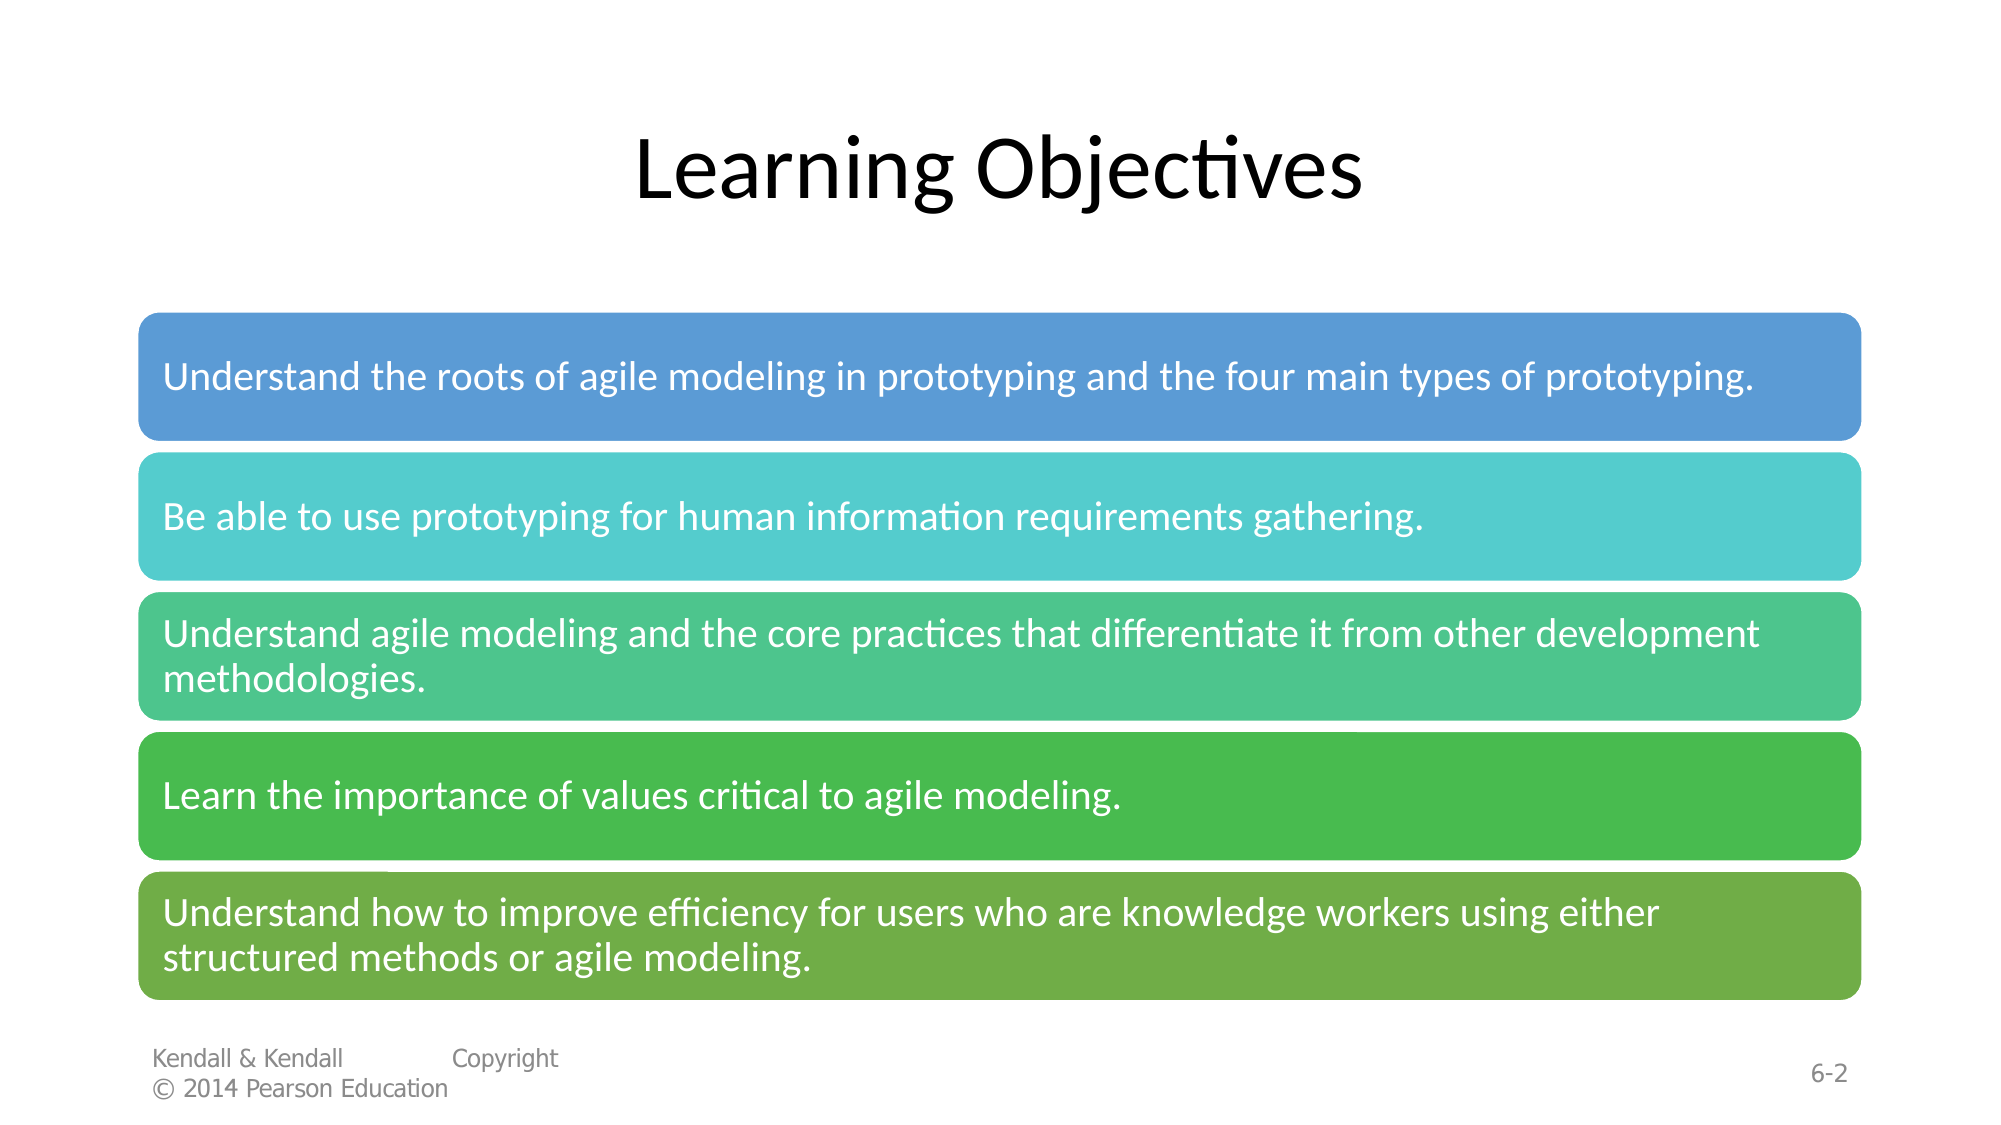

# Learning Objectives
Understand the roots of agile modeling in prototyping and the four main types of prototyping.
Be able to use prototyping for human information requirements gathering.
Understand agile modeling and the core practices that differentiate it from other development methodologies.
Learn the importance of values critical to agile modeling.
Understand how to improve efficiency for users who are knowledge workers using either structured methods or agile modeling.
Kendall & Kendall	Copyright © 2014 Pearson Education
6-2